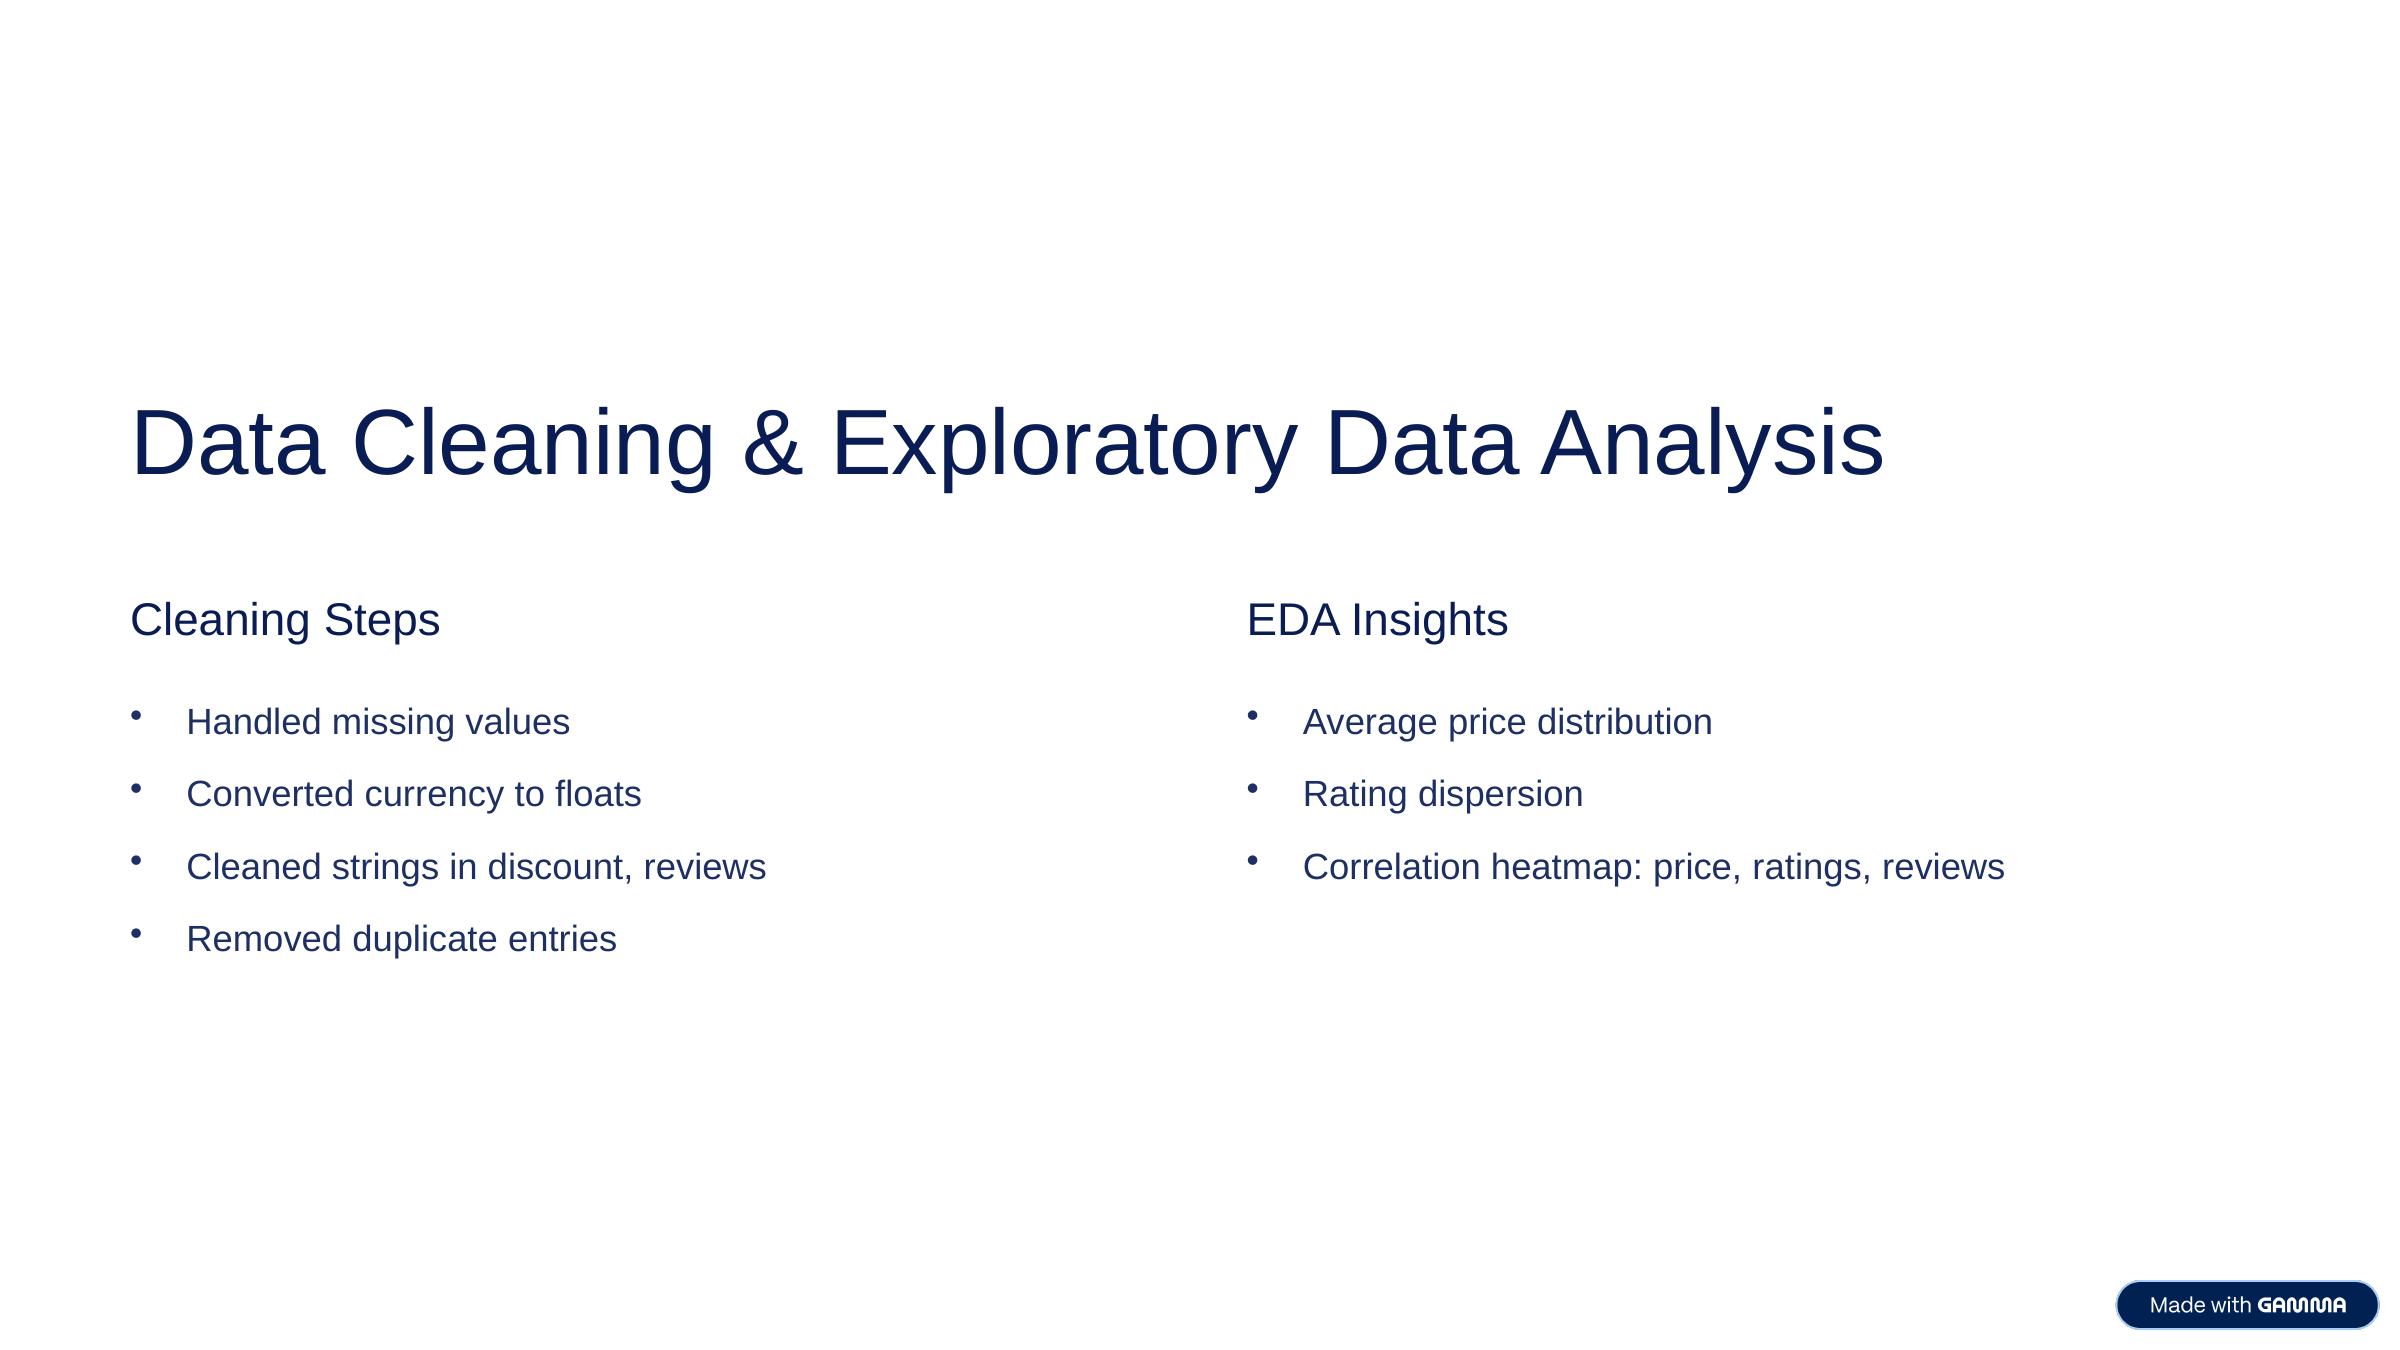

Data Cleaning & Exploratory Data Analysis
Cleaning Steps
EDA Insights
Handled missing values
Average price distribution
Converted currency to floats
Rating dispersion
Cleaned strings in discount, reviews
Correlation heatmap: price, ratings, reviews
Removed duplicate entries